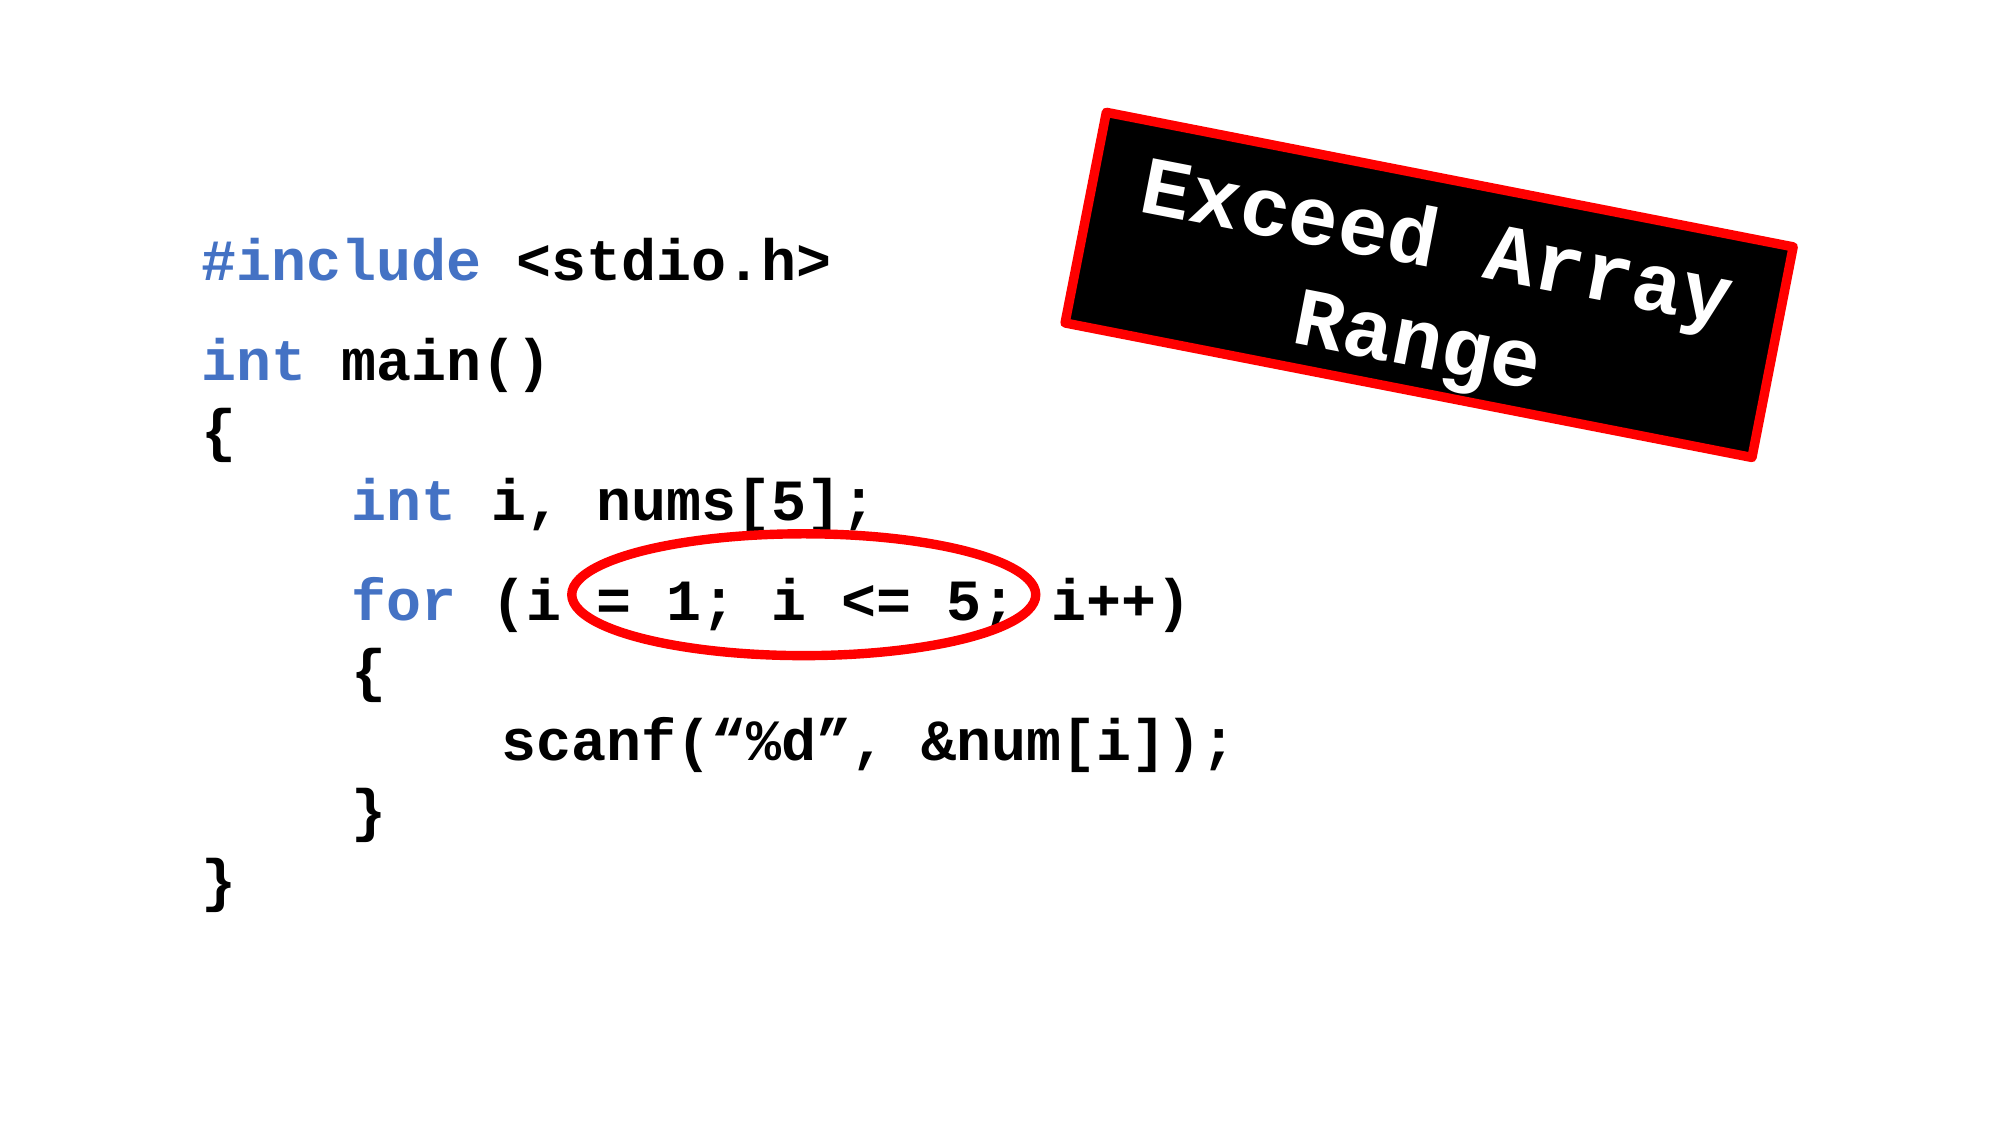

Exceed Array Range
#include <stdio.h>

int main()
{
	int i, nums[5];

	for (i = 1; i <= 5; i++)
	{
		scanf(“%d”, &num[i]);
	}
}